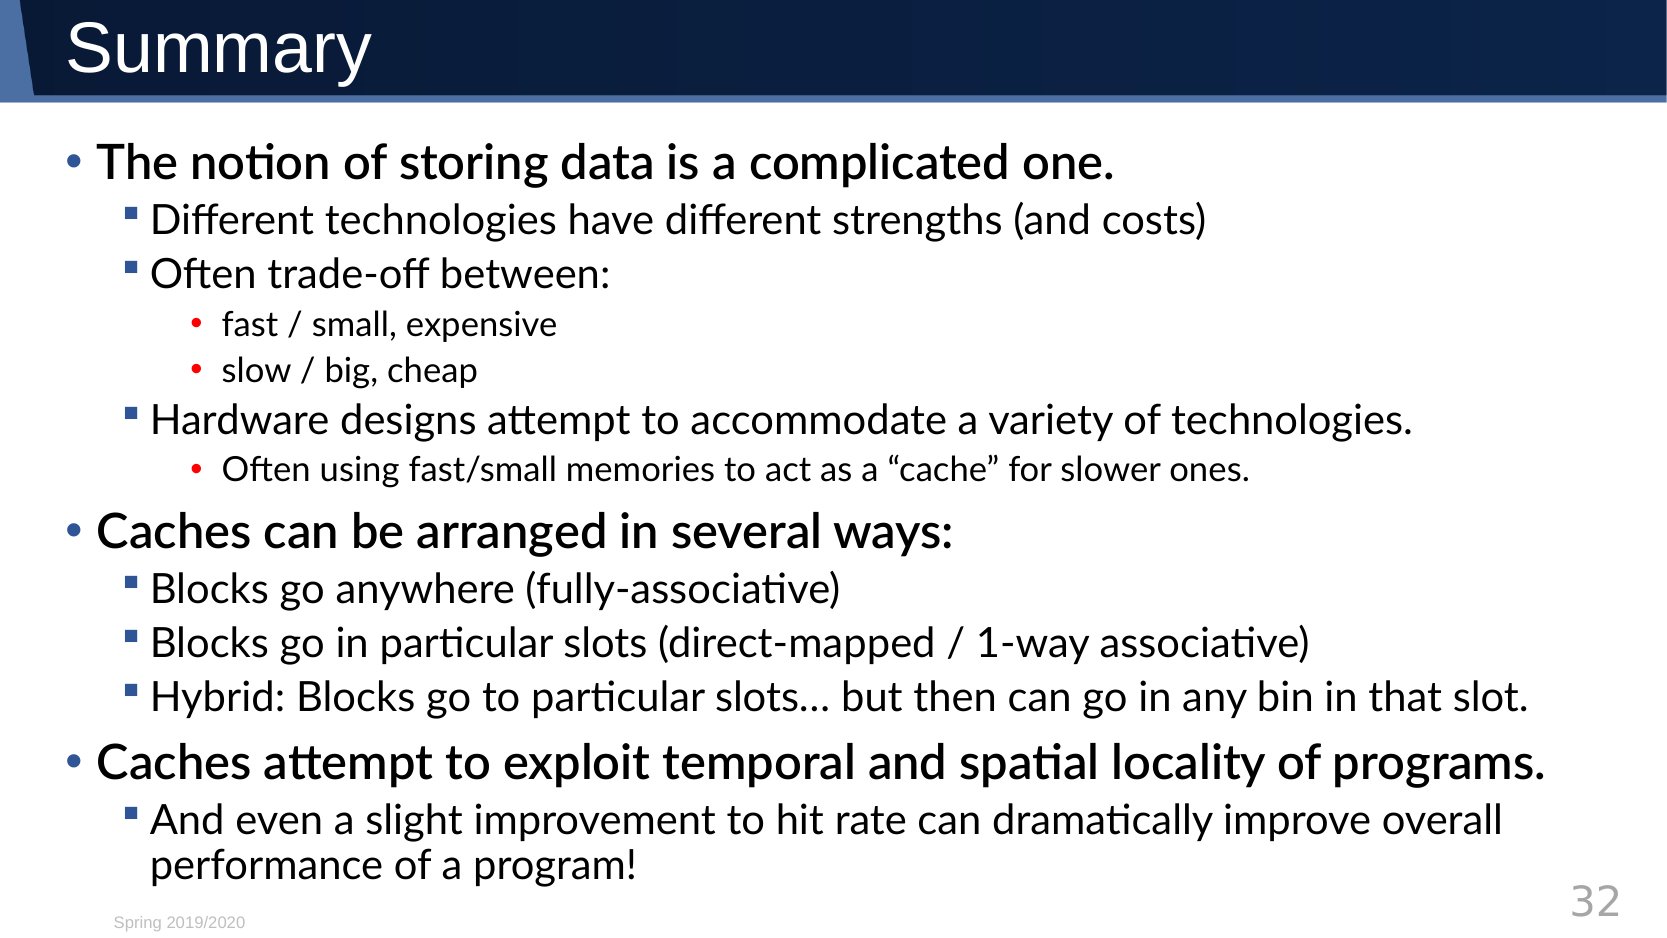

# Summary
The notion of storing data is a complicated one.
Different technologies have different strengths (and costs)
Often trade-off between:
fast / small, expensive
slow / big, cheap
Hardware designs attempt to accommodate a variety of technologies.
Often using fast/small memories to act as a “cache” for slower ones.
Caches can be arranged in several ways:
Blocks go anywhere (fully-associative)
Blocks go in particular slots (direct-mapped / 1-way associative)
Hybrid: Blocks go to particular slots… but then can go in any bin in that slot.
Caches attempt to exploit temporal and spatial locality of programs.
And even a slight improvement to hit rate can dramatically improve overall performance of a program!

Spring 2019/2020